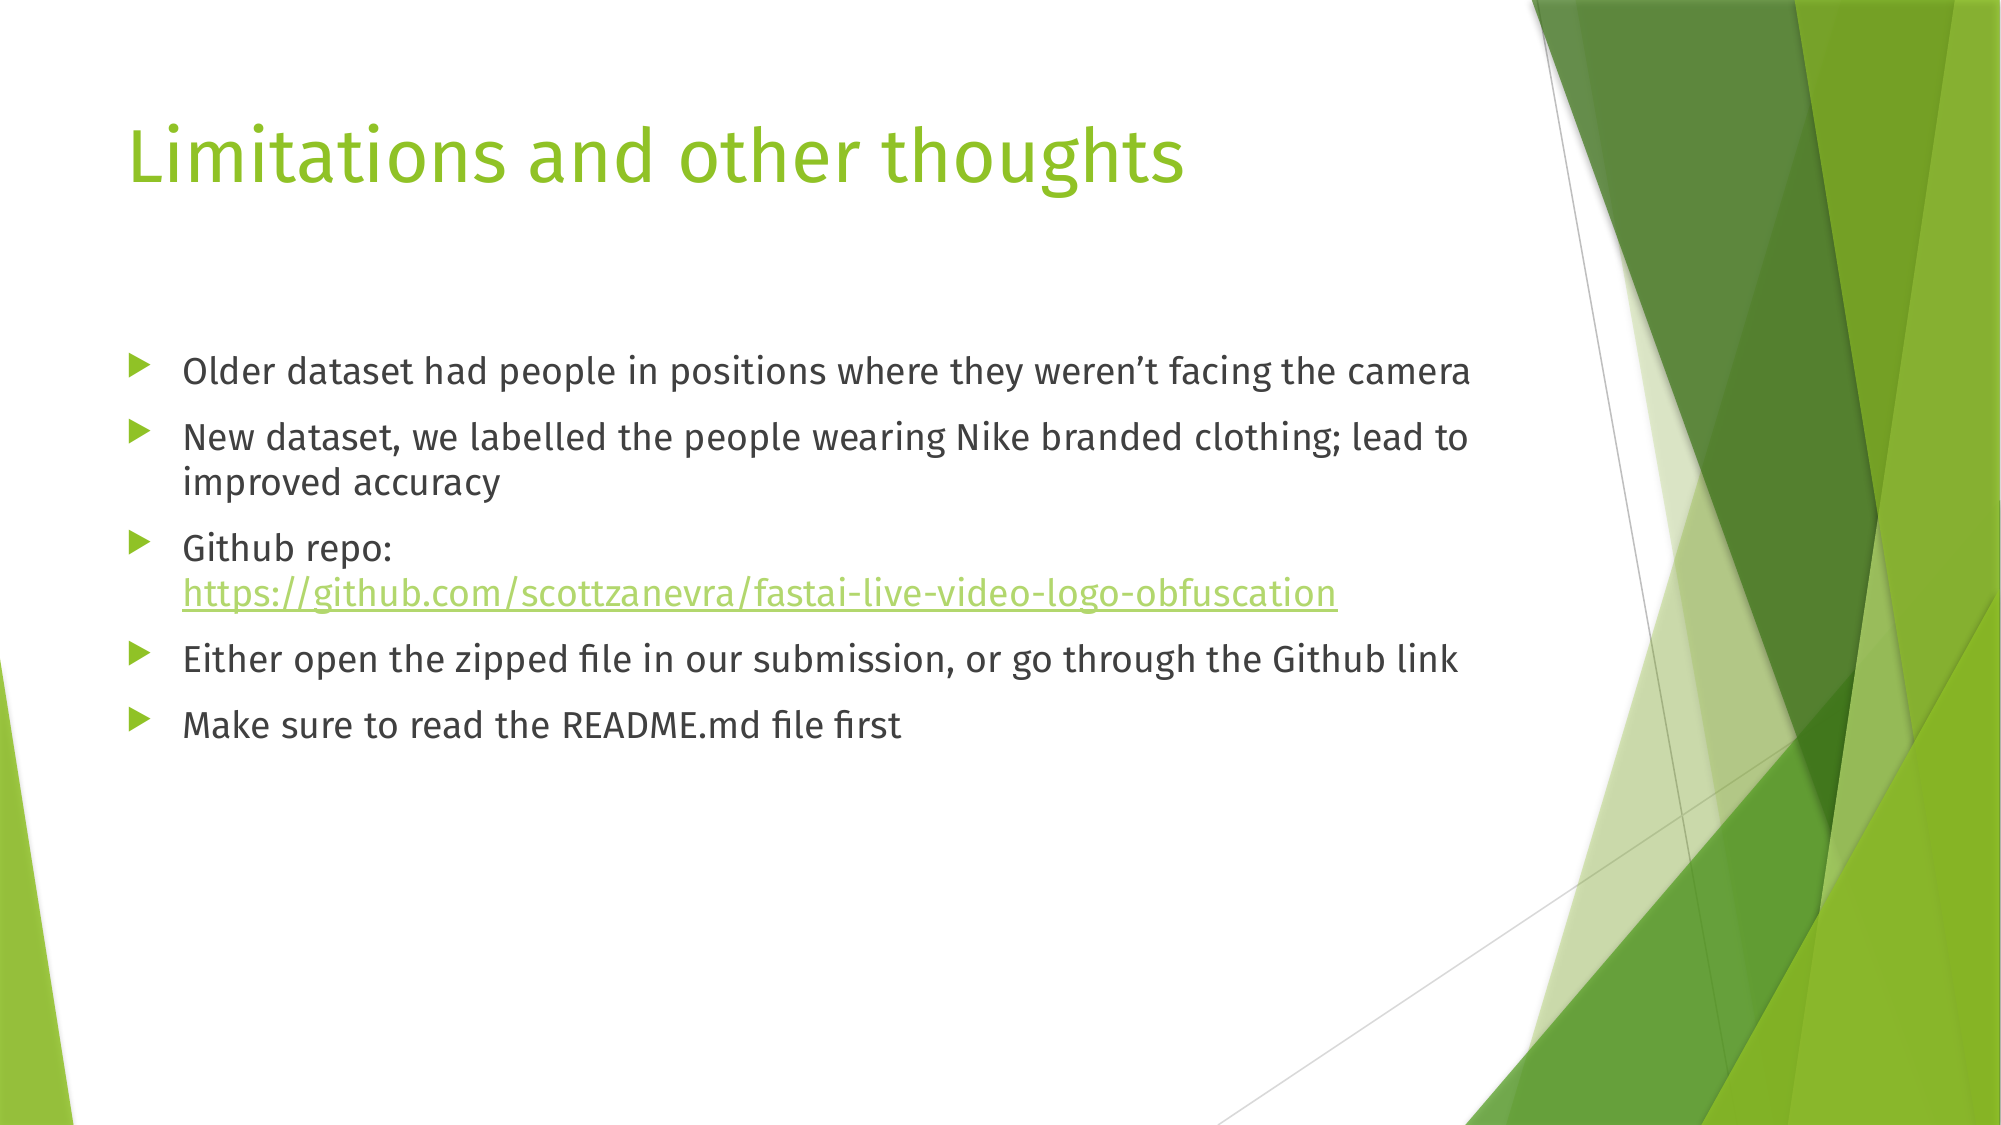

# Limitations and other thoughts

Older dataset had people in positions where they weren’t facing the camera
New dataset, we labelled the people wearing Nike branded clothing; lead to improved accuracy
Github repo: https://github.com/scottzanevra/fastai-live-video-logo-obfuscation
Either open the zipped file in our submission, or go through the Github link
Make sure to read the README.md file first